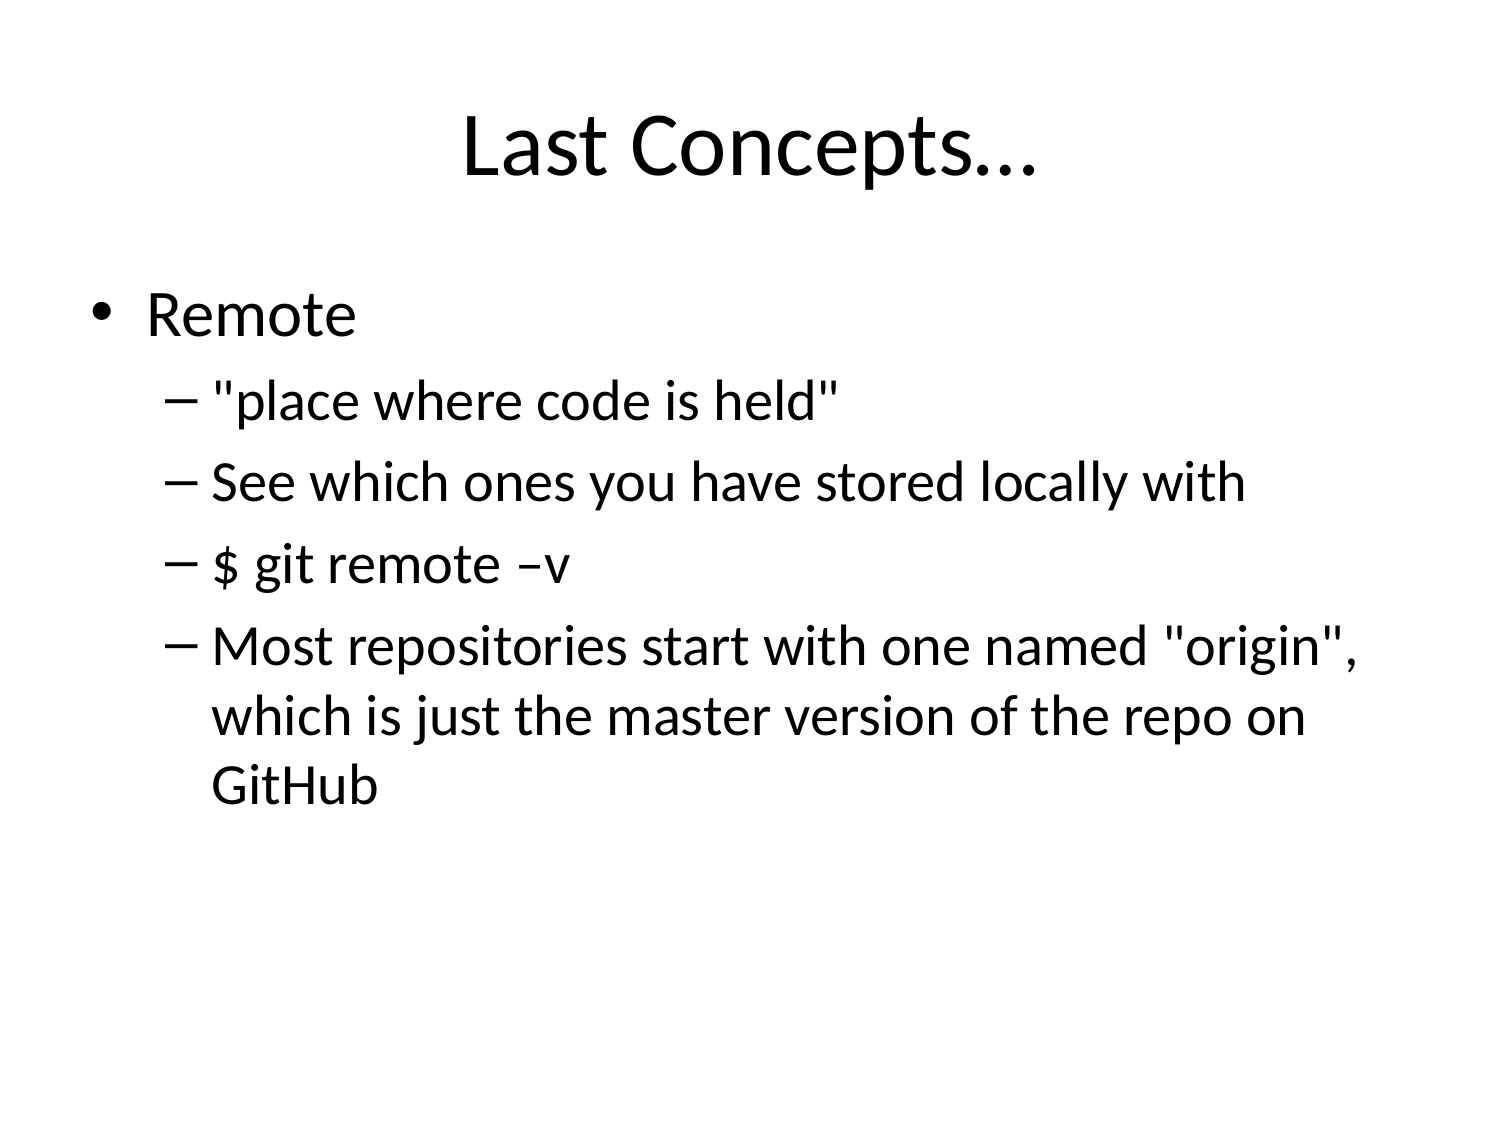

# Last Concepts…
Remote
"place where code is held"
See which ones you have stored locally with
$ git remote –v
Most repositories start with one named "origin", which is just the master version of the repo on GitHub